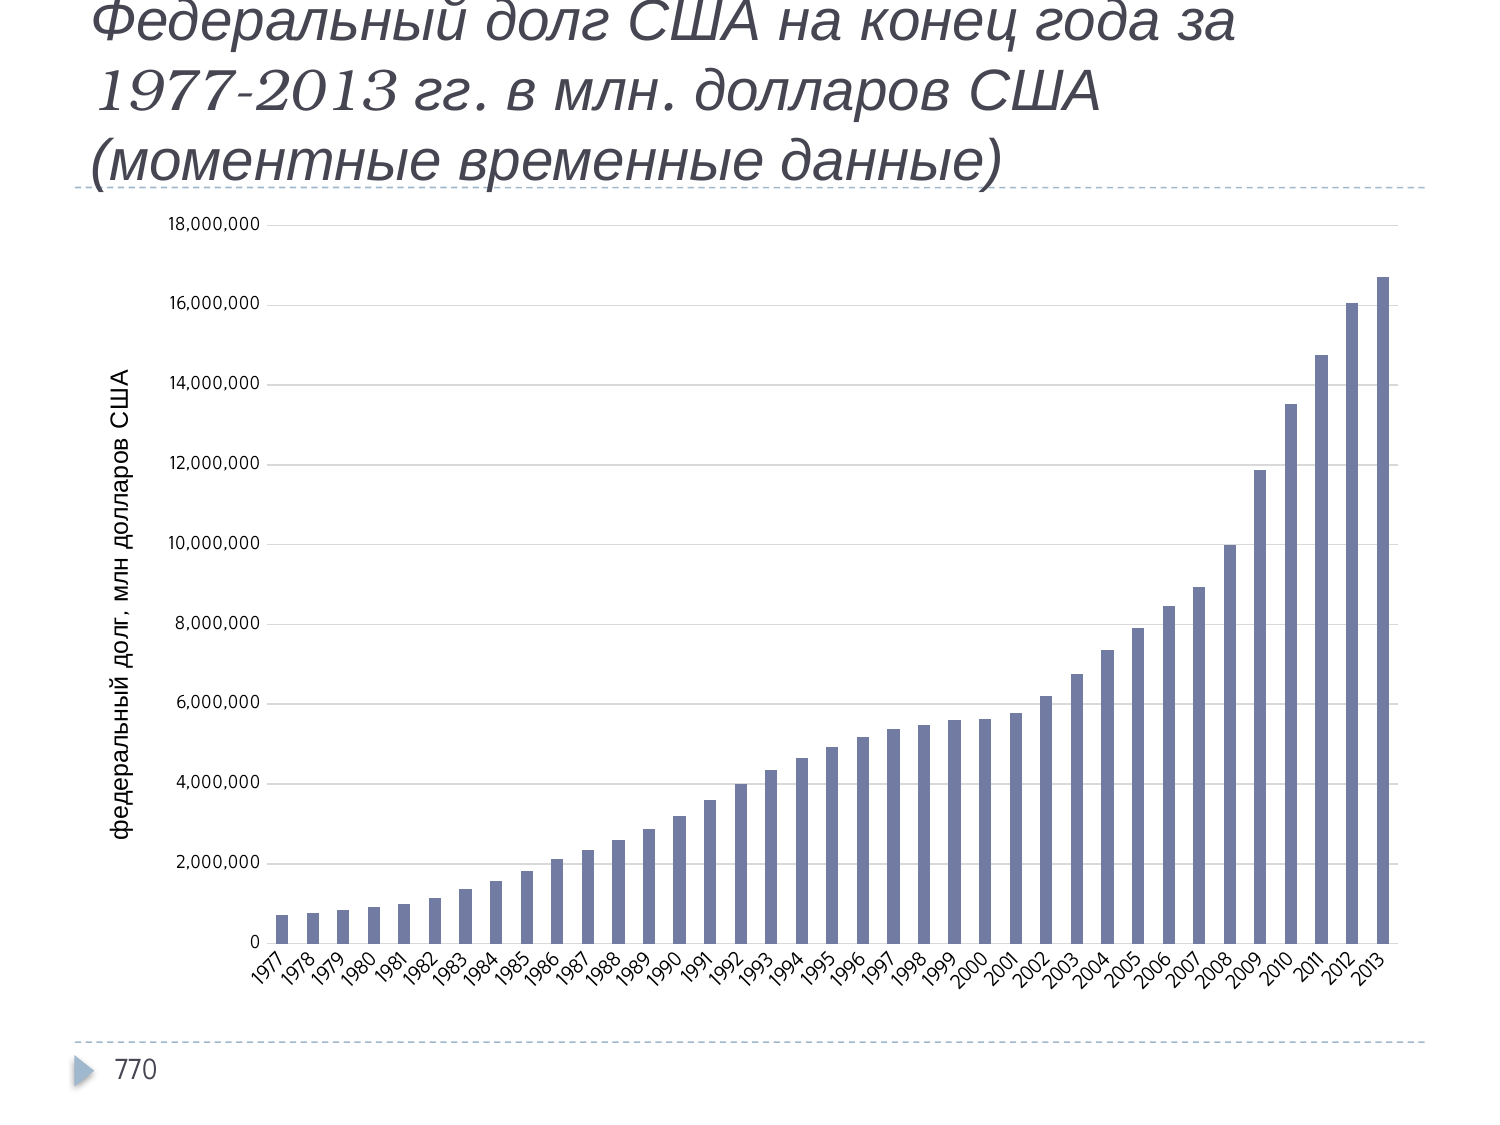

# Федеральный долг США на конец года за 1977-2013 гг. в млн. долларов США (моментные временные данные)

### Chart

| Category |  |
|---|---|
| 1977 | 706398.0 |
| 1978 | 776602.0 |
| 1979 | 829467.0 |
| 1980 | 909041.0 |
| 1981 | 994828.0 |
| 1982 | 1137315.0 |
| 1983 | 1371660.0 |
| 1984 | 1564586.0 |
| 1985 | 1817423.0 |
| 1986 | 2120501.0 |
| 1987 | 2345956.0 |
| 1988 | 2601104.0 |
| 1989 | 2867800.0 |
| 1990 | 3206290.0 |
| 1991 | 3598178.0 |
| 1992 | 4001787.0 |
| 1993 | 4351044.0 |
| 1994 | 4643307.0 |
| 1995 | 4920586.0 |
| 1996 | 5181465.0 |
| 1997 | 5369206.0 |
| 1998 | 5478189.0 |
| 1999 | 5605523.0 |
| 2000 | 5628700.0 |
| 2001 | 5769881.0 |
| 2002 | 6198401.0 |
| 2003 | 6760014.0 |
| 2004 | 7354657.0 |
| 2005 | 7905300.0 |
| 2006 | 8451350.0 |
| 2007 | 8950744.0 |
| 2008 | 9986082.0 |
| 2009 | 11875851.0 |
| 2010 | 13528807.0 |
| 2011 | 14764222.0 |
| 2012 | 16050921.0 |
| 2013 | 16719434.0 |
770